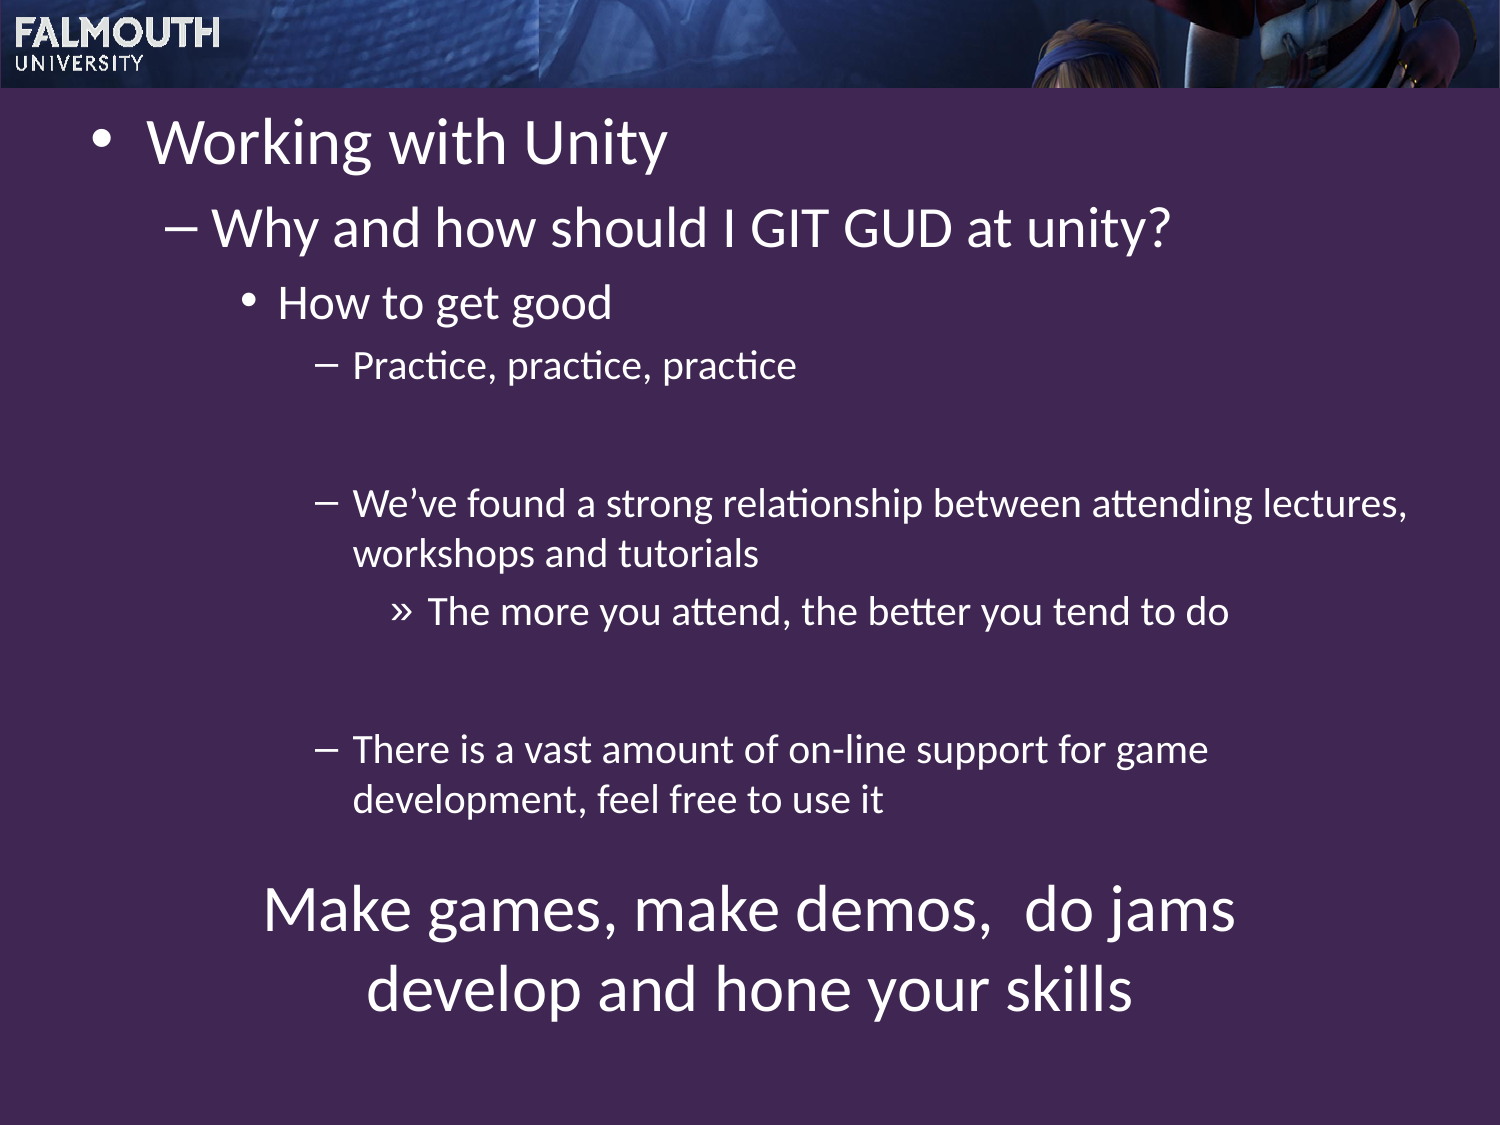

Working with Unity
Why and how should I GIT GUD at unity?
How to get good
Practice, practice, practice

We’ve found a strong relationship between attending lectures, workshops and tutorials
The more you attend, the better you tend to do

There is a vast amount of on-line support for game development, feel free to use it

Make games, make demos,  do jams
develop and hone your skills